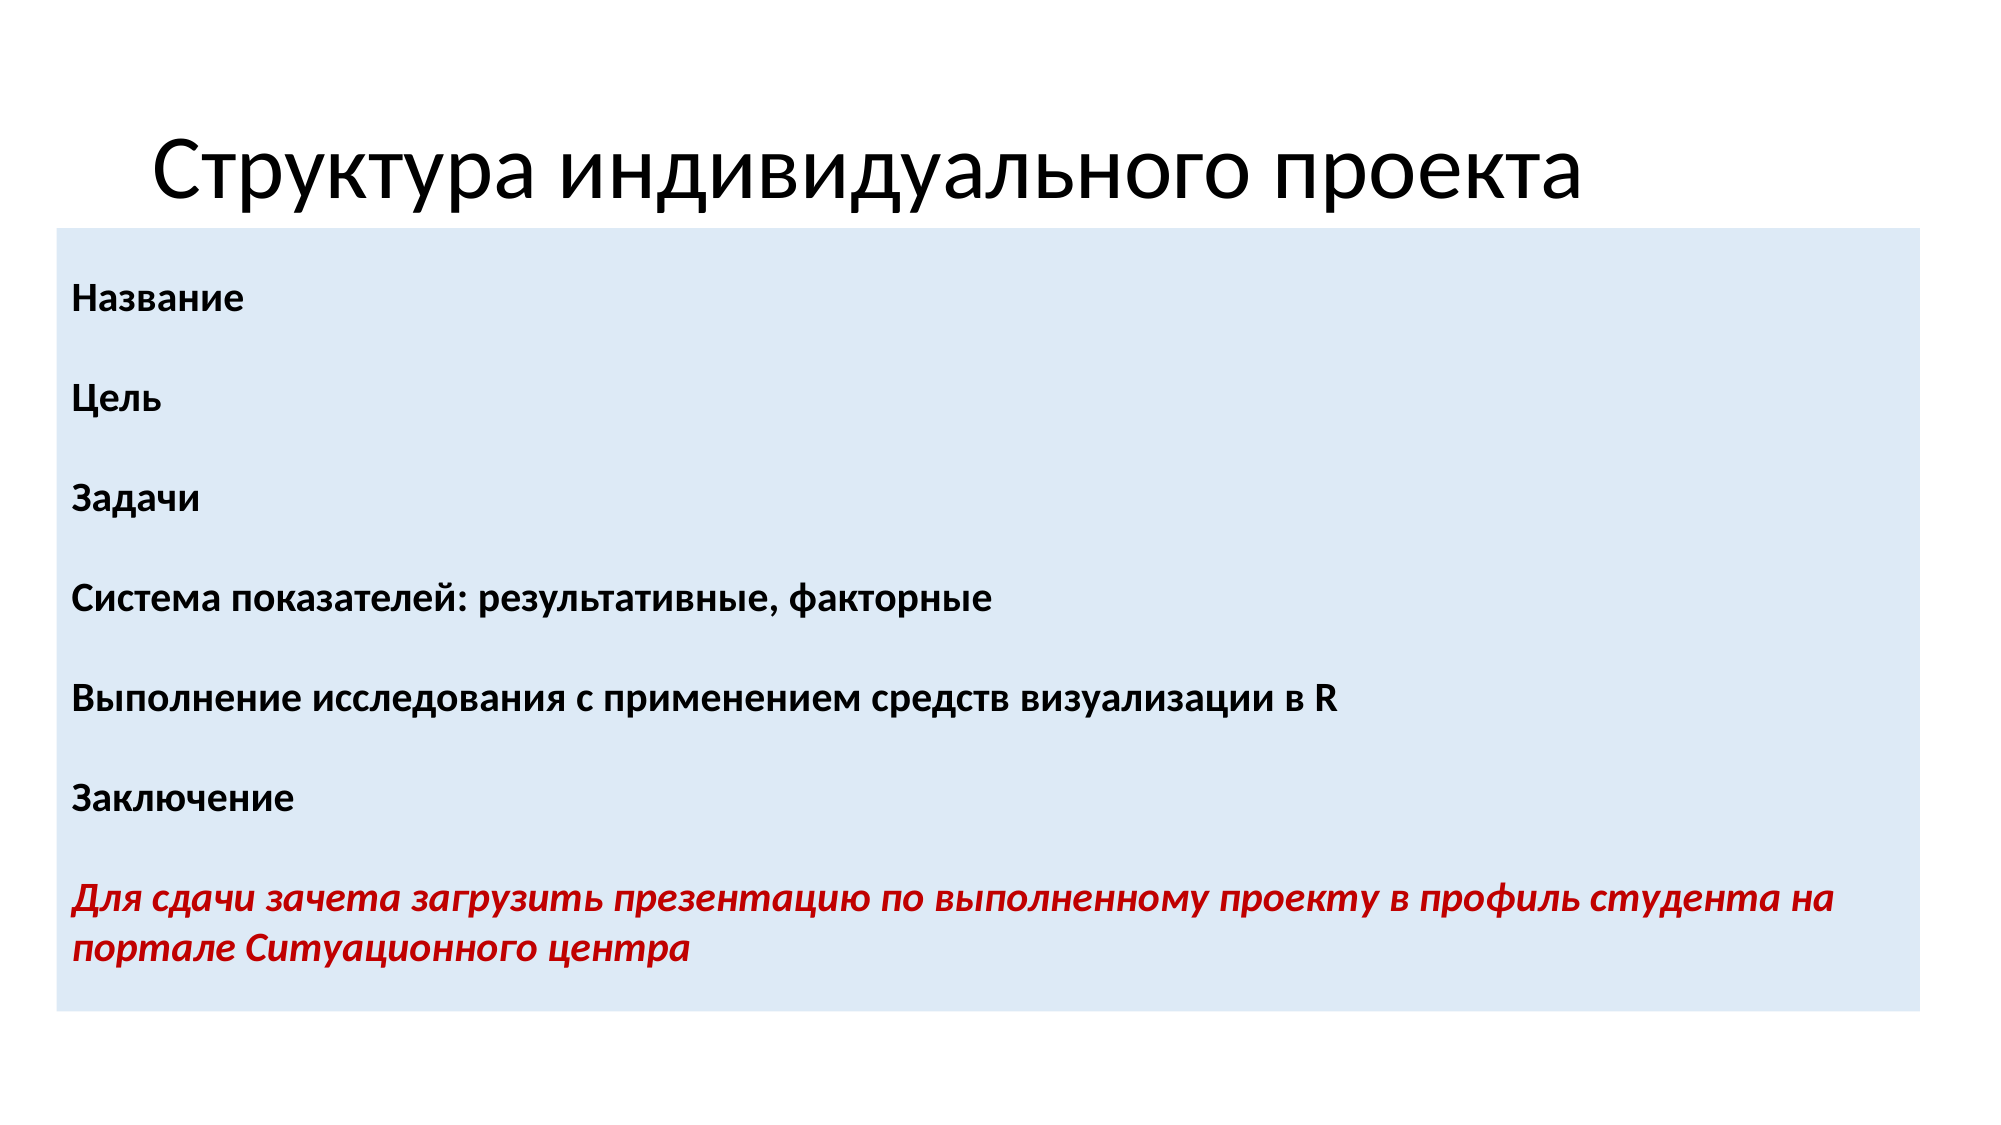

# Структура индивидуального проекта
Название

Цель

Задачи

Система показателей: результативные, факторные

Выполнение исследования с применением средств визуализации в R

Заключение

Для сдачи зачета загрузить презентацию по выполненному проекту в профиль студента на портале Ситуационного центра